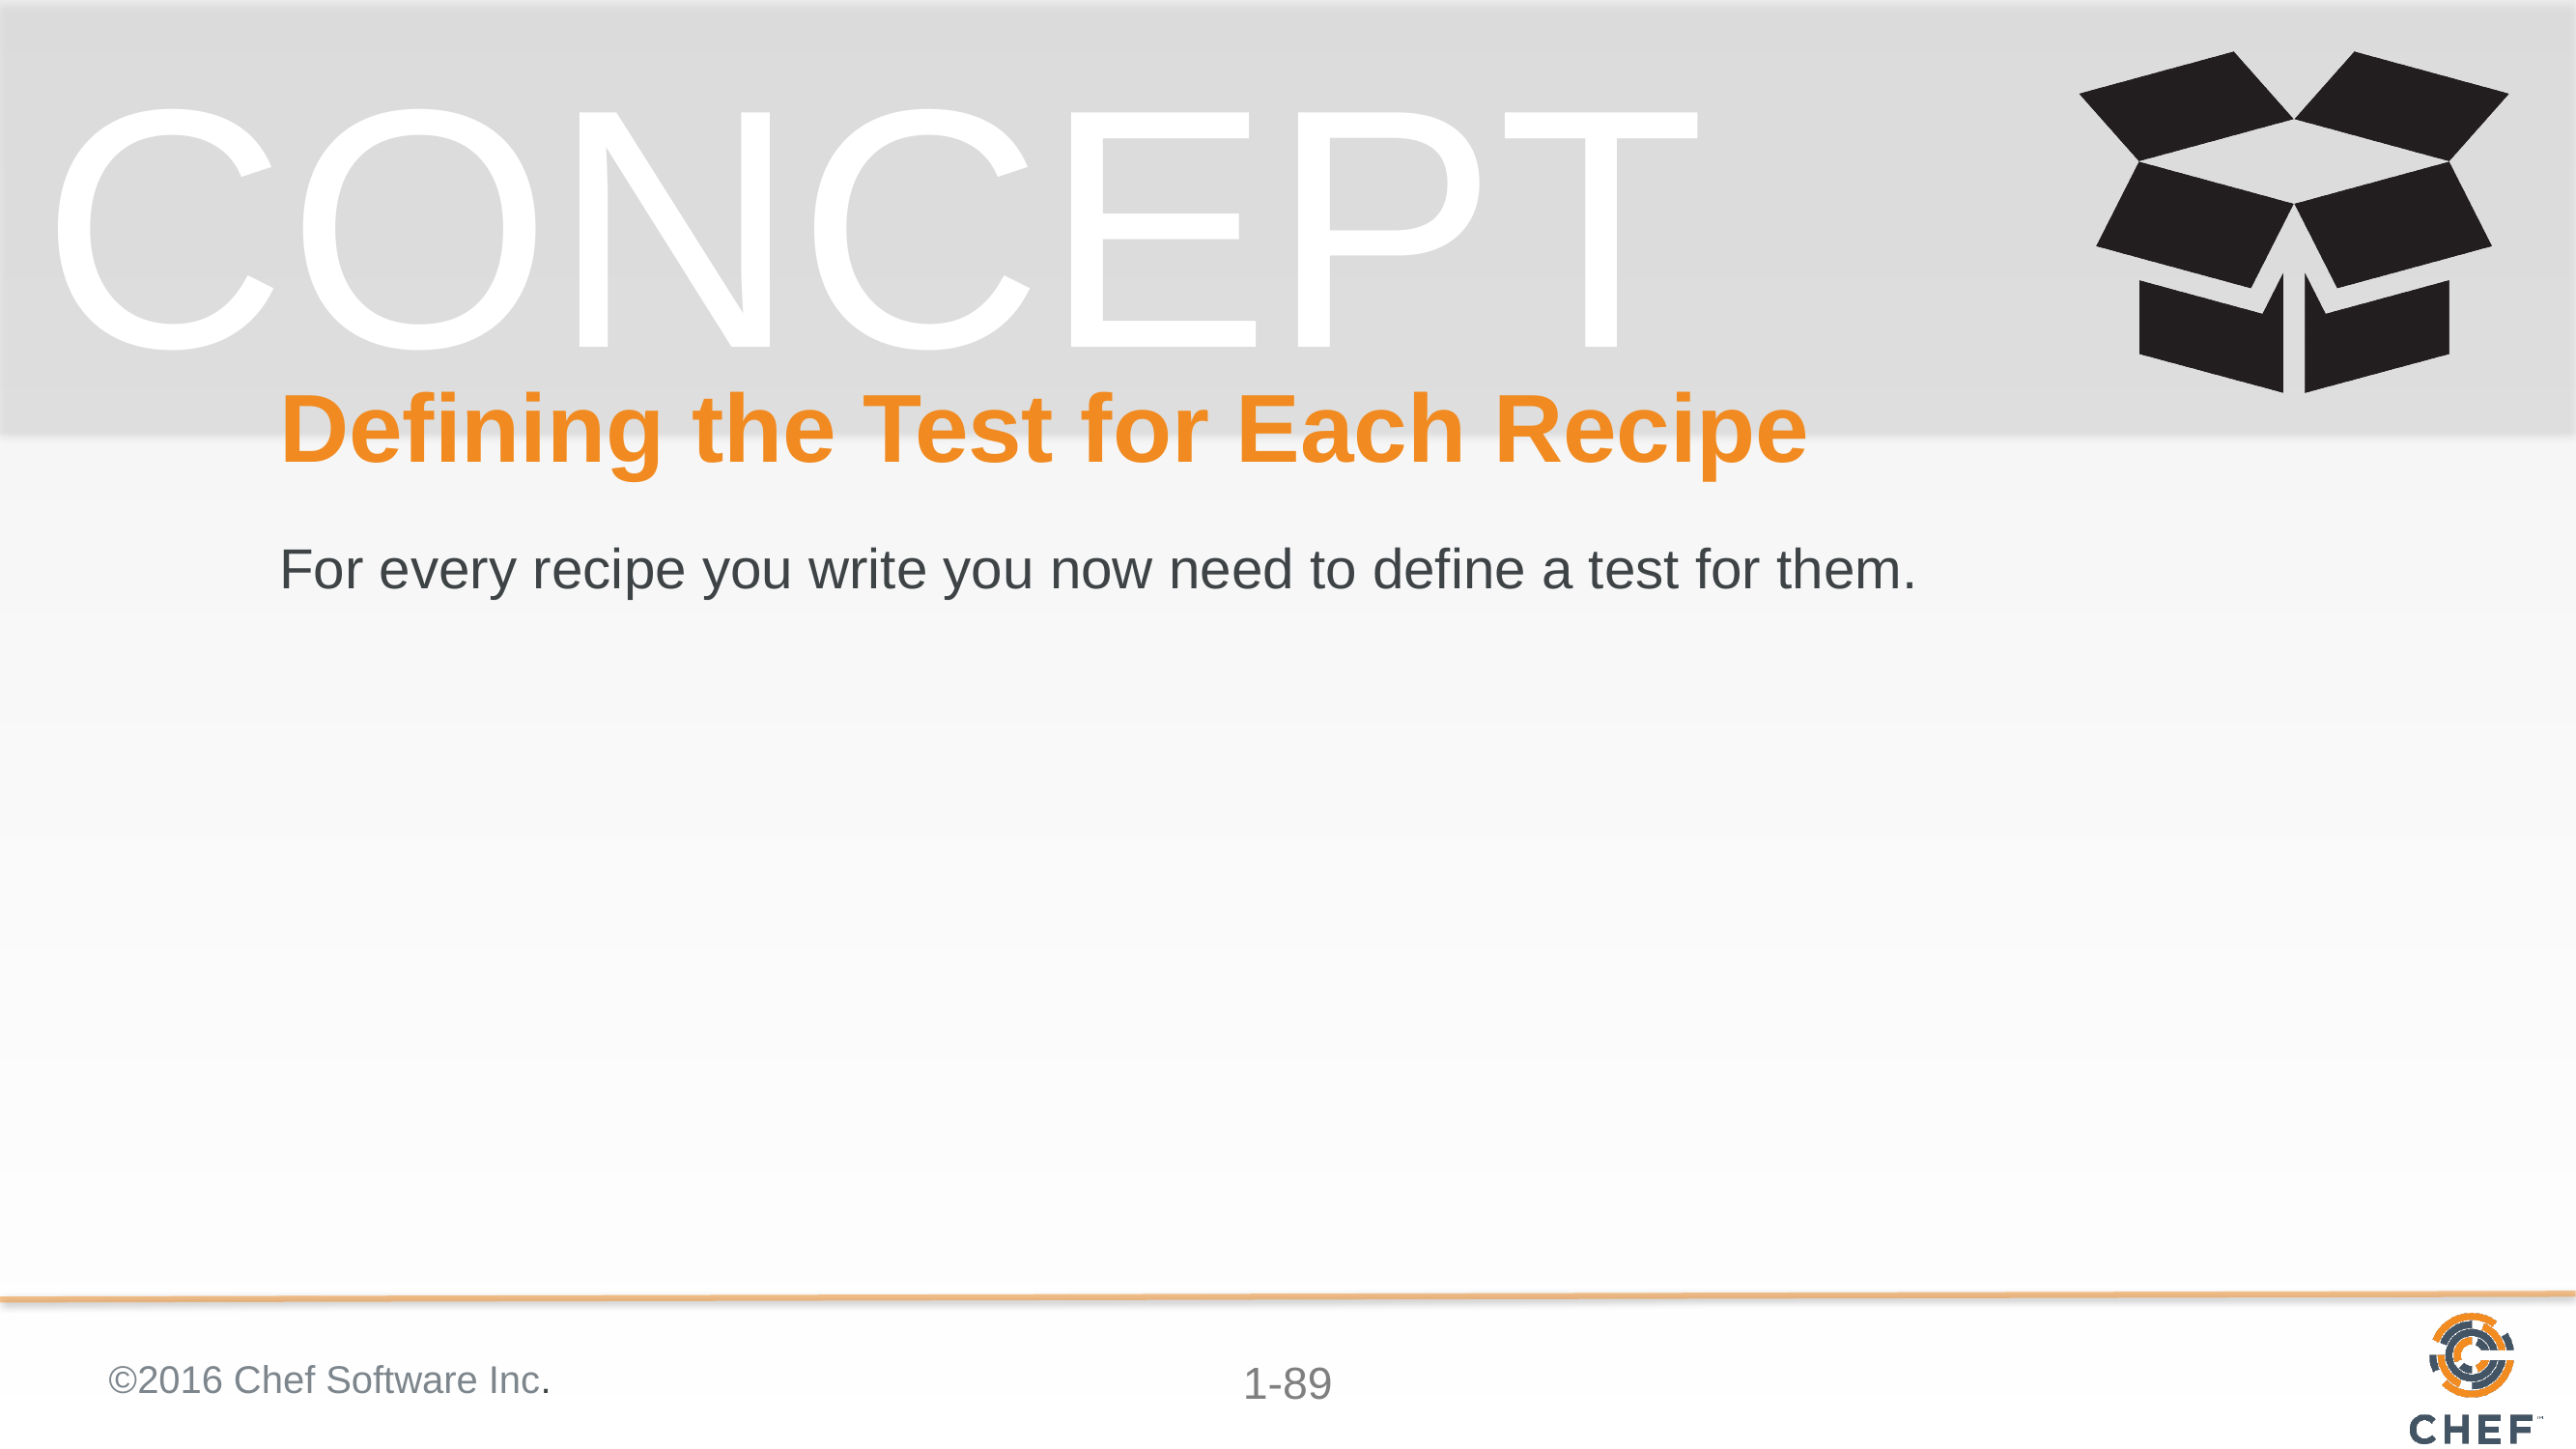

# Defining the Test for Each Recipe
For every recipe you write you now need to define a test for them.